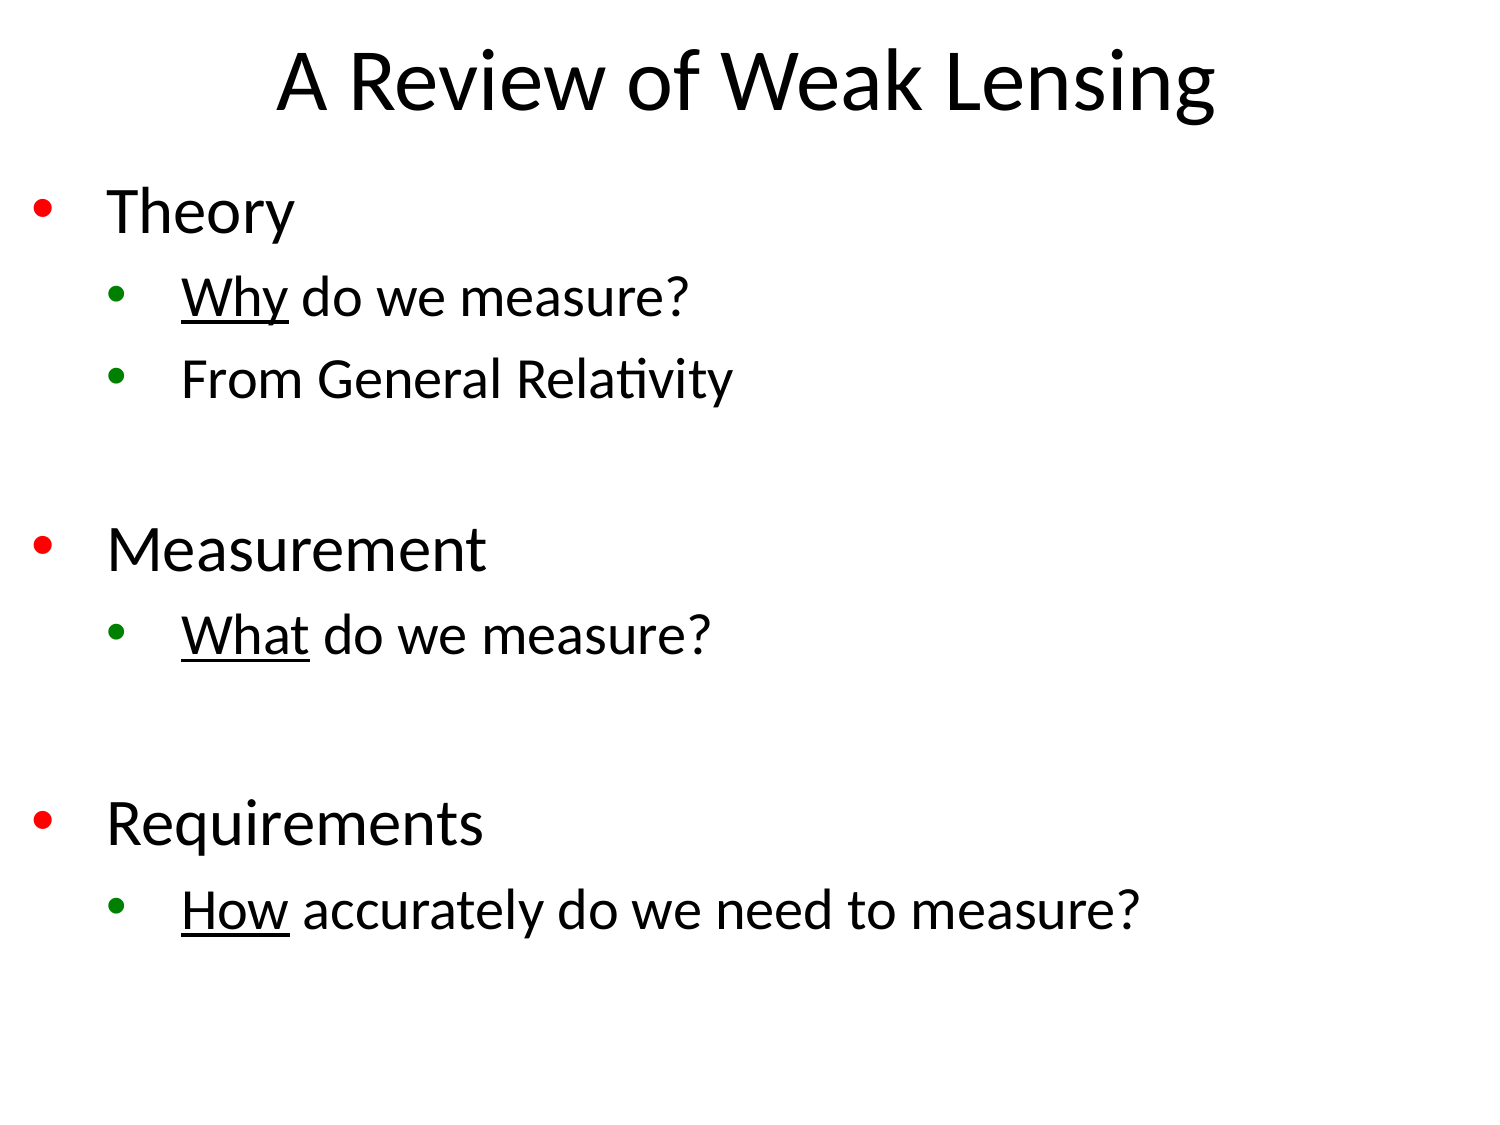

# A Review of Weak Lensing
Theory
Why do we measure?
From General Relativity

Measurement
What do we measure?

Requirements
How accurately do we need to measure?